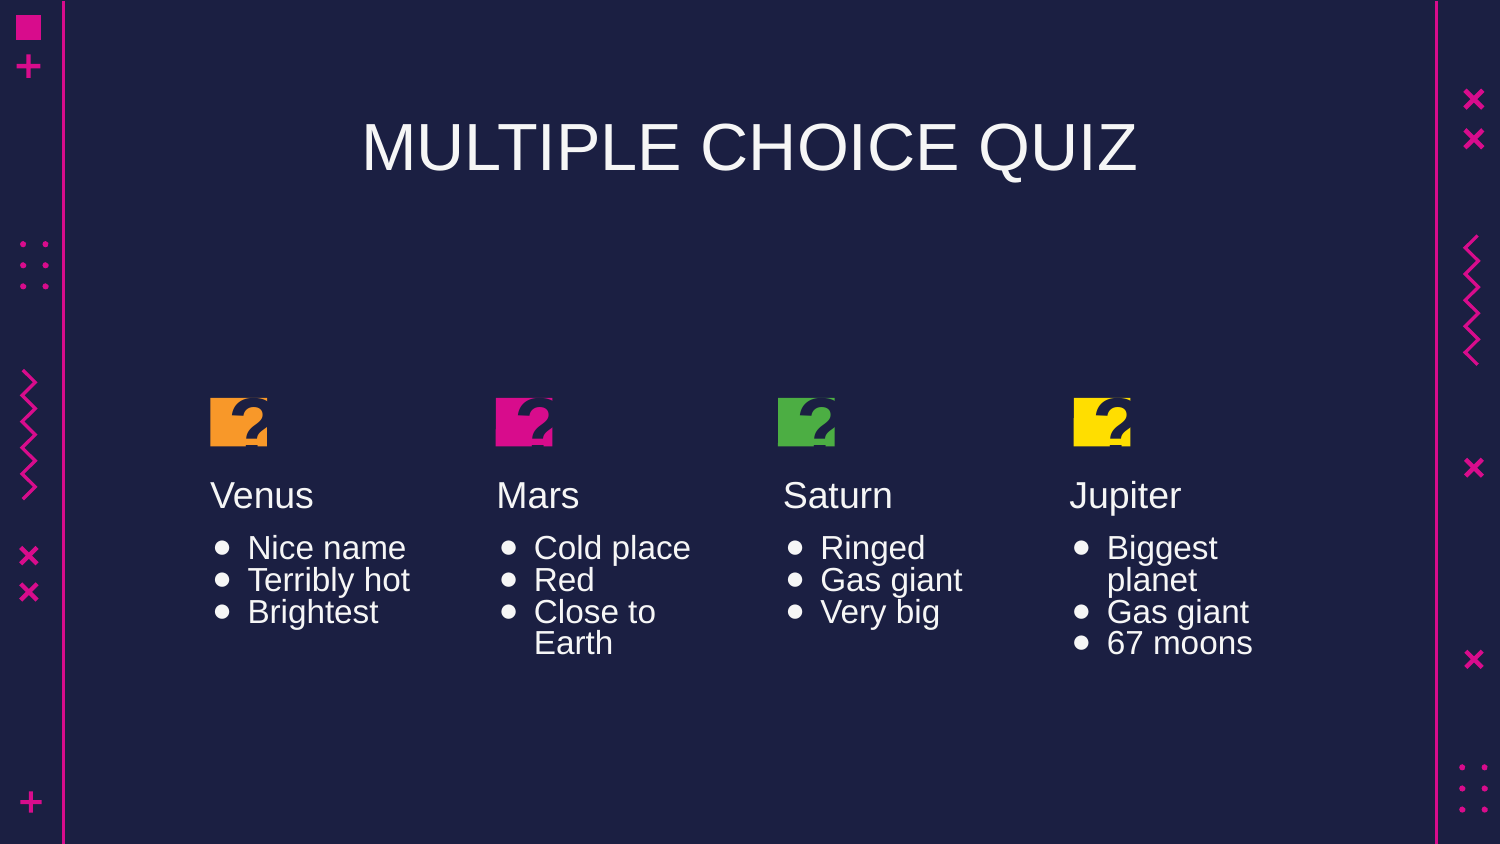

# MULTIPLE CHOICE QUIZ
?
?
?
?

Venus
Mars
Saturn
Jupiter
Nice name
Terribly hot
Brightest
Cold place
Red
Close to Earth
Ringed
Gas giant
Very big
Biggest planet
Gas giant
67 moons